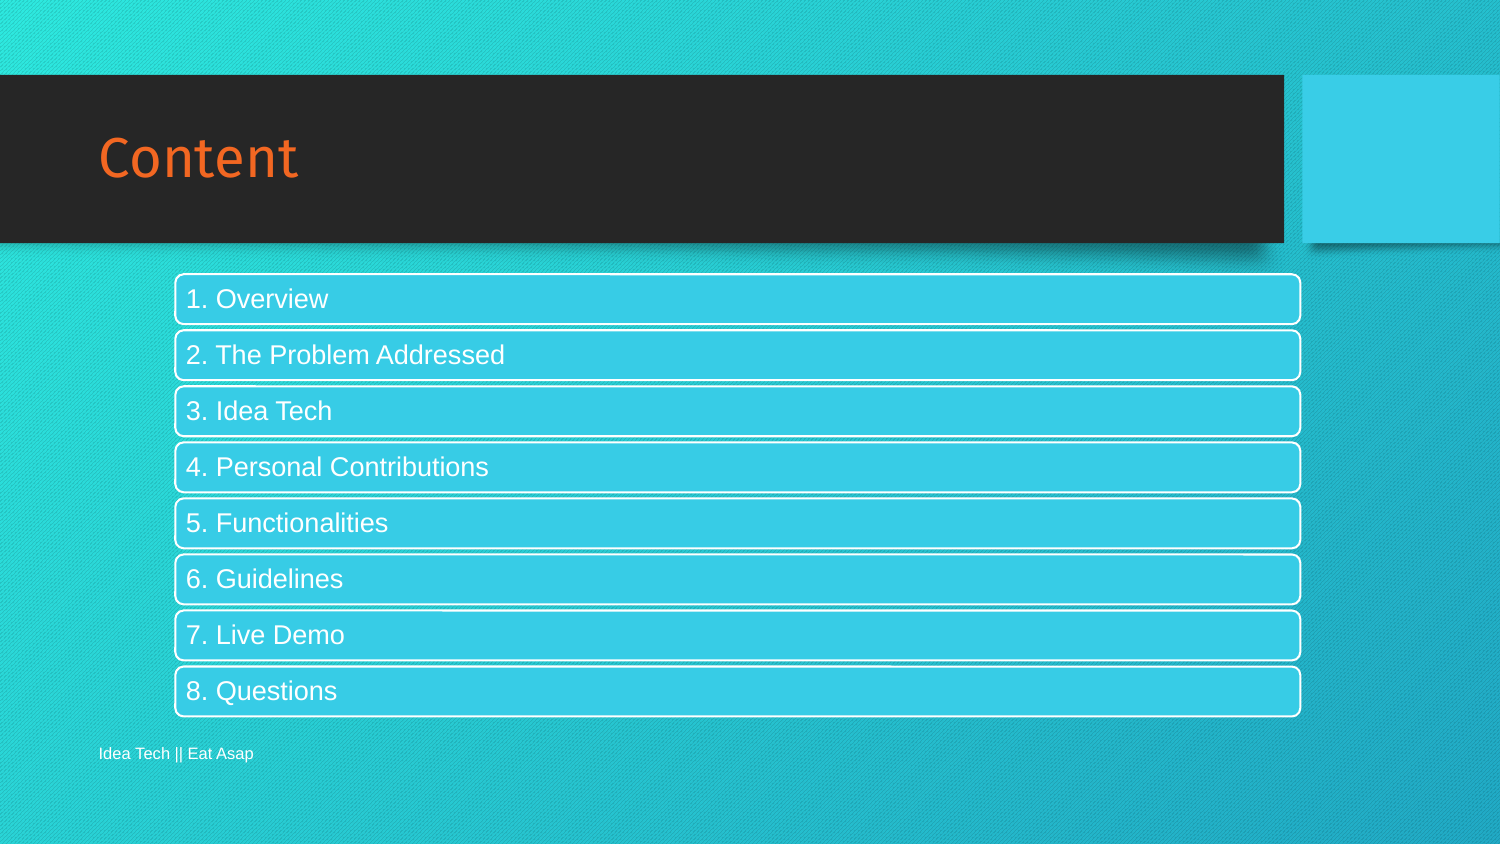

# Content

1. Overview

2. The Problem Addressed

3. Idea Tech

4. Personal Contributions

5. Functionalities

6. Guidelines

7. Live Demo

8. Questions
Idea Tech || Eat Asap